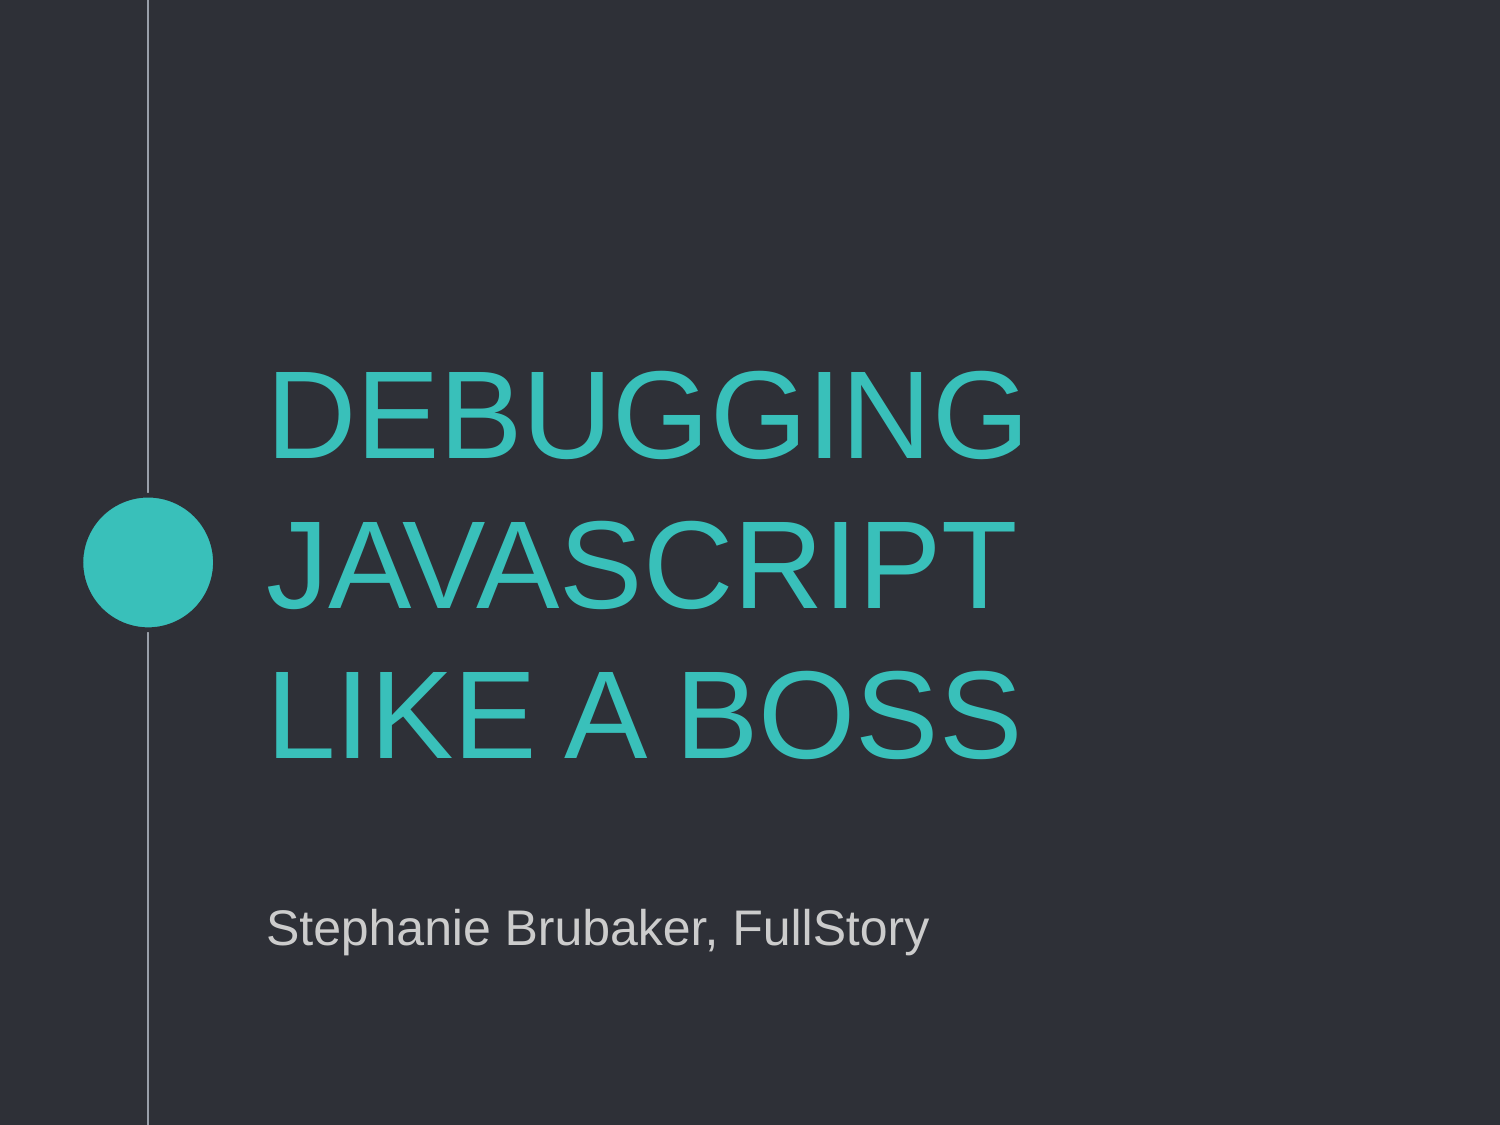

# DEBUGGING JAVASCRIPT
LIKE A BOSS

Stephanie Brubaker, FullStory